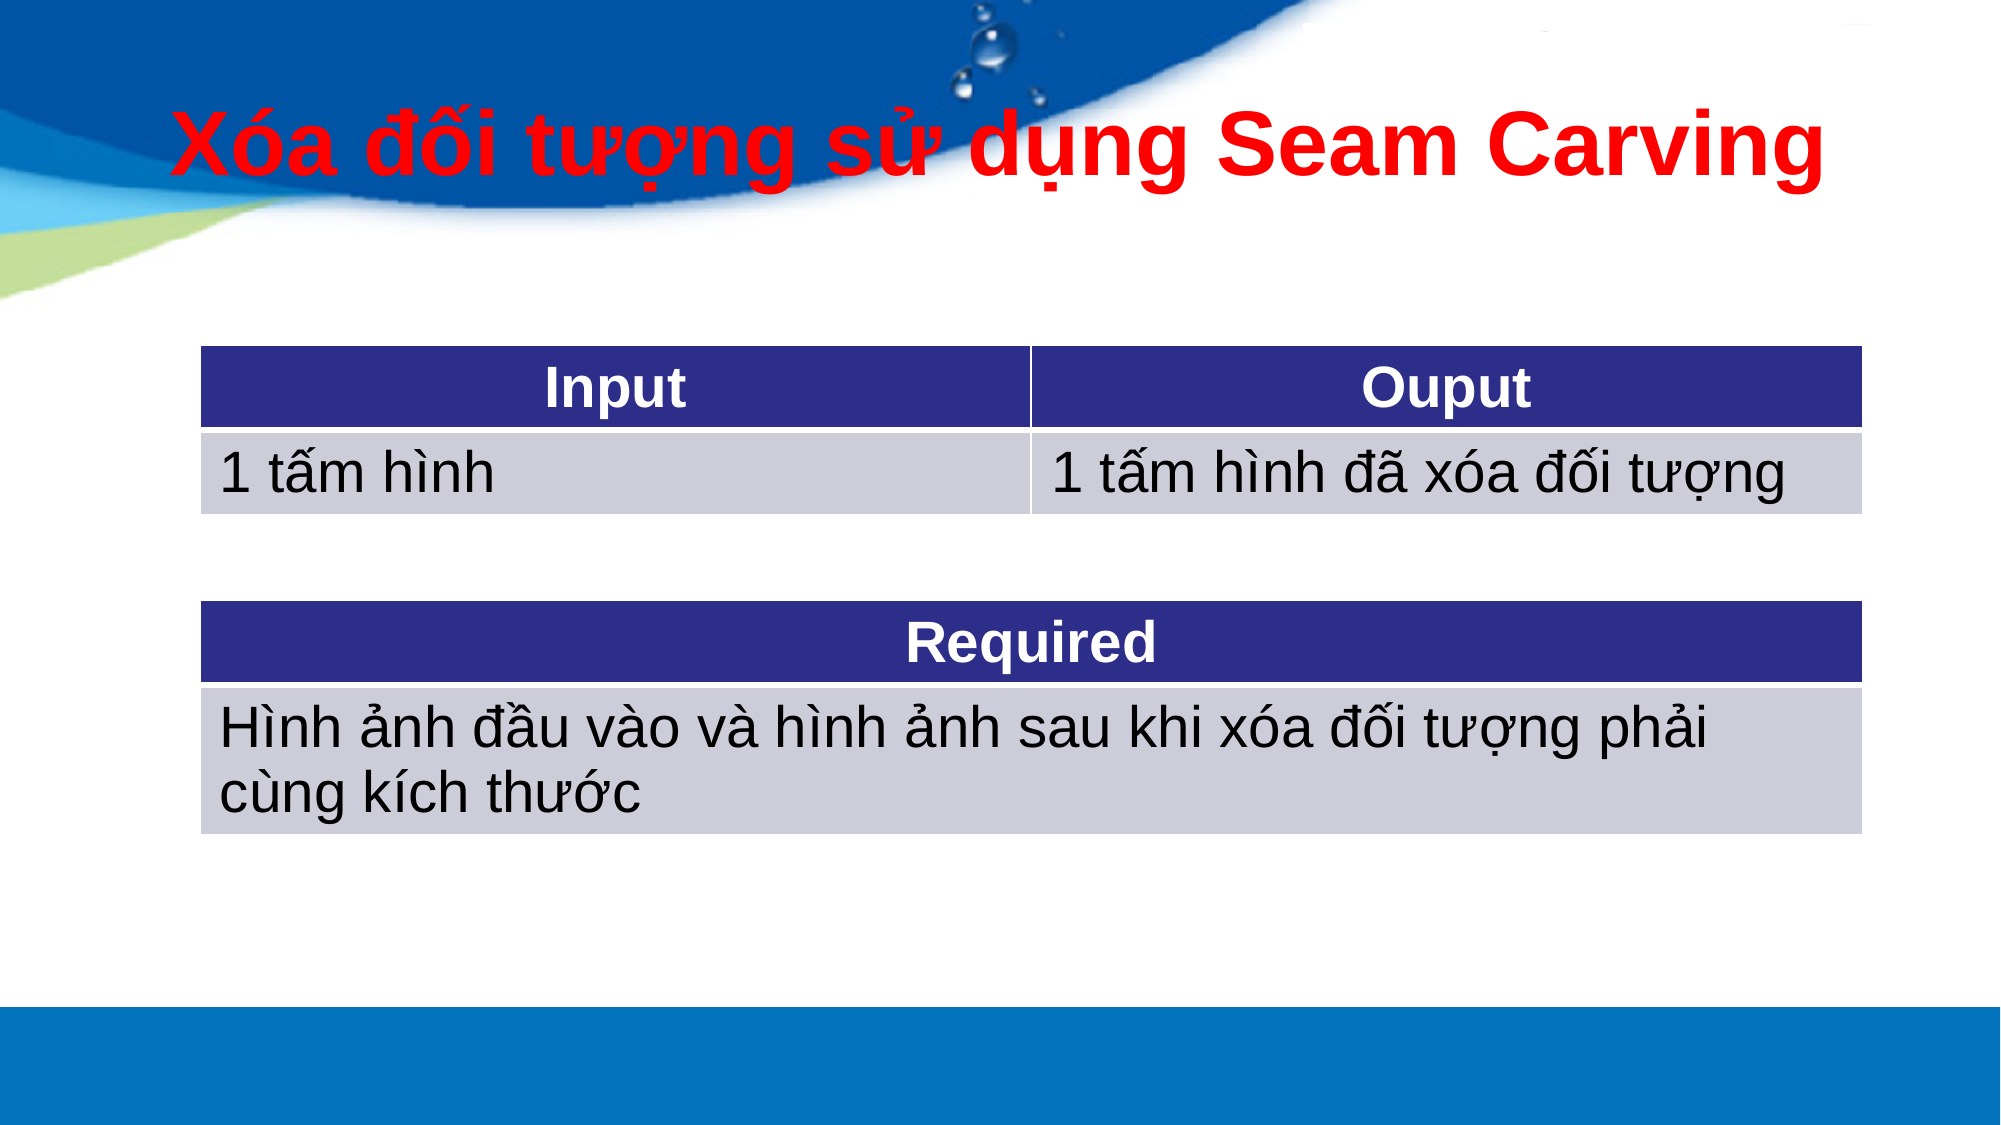

# Xóa đối tượng sử dụng Seam Carving
| Input | Ouput |
| --- | --- |
| 1 tấm hình | 1 tấm hình đã xóa đối tượng |
| Required |
| --- |
| Hình ảnh đầu vào và hình ảnh sau khi xóa đối tượng phải cùng kích thước |